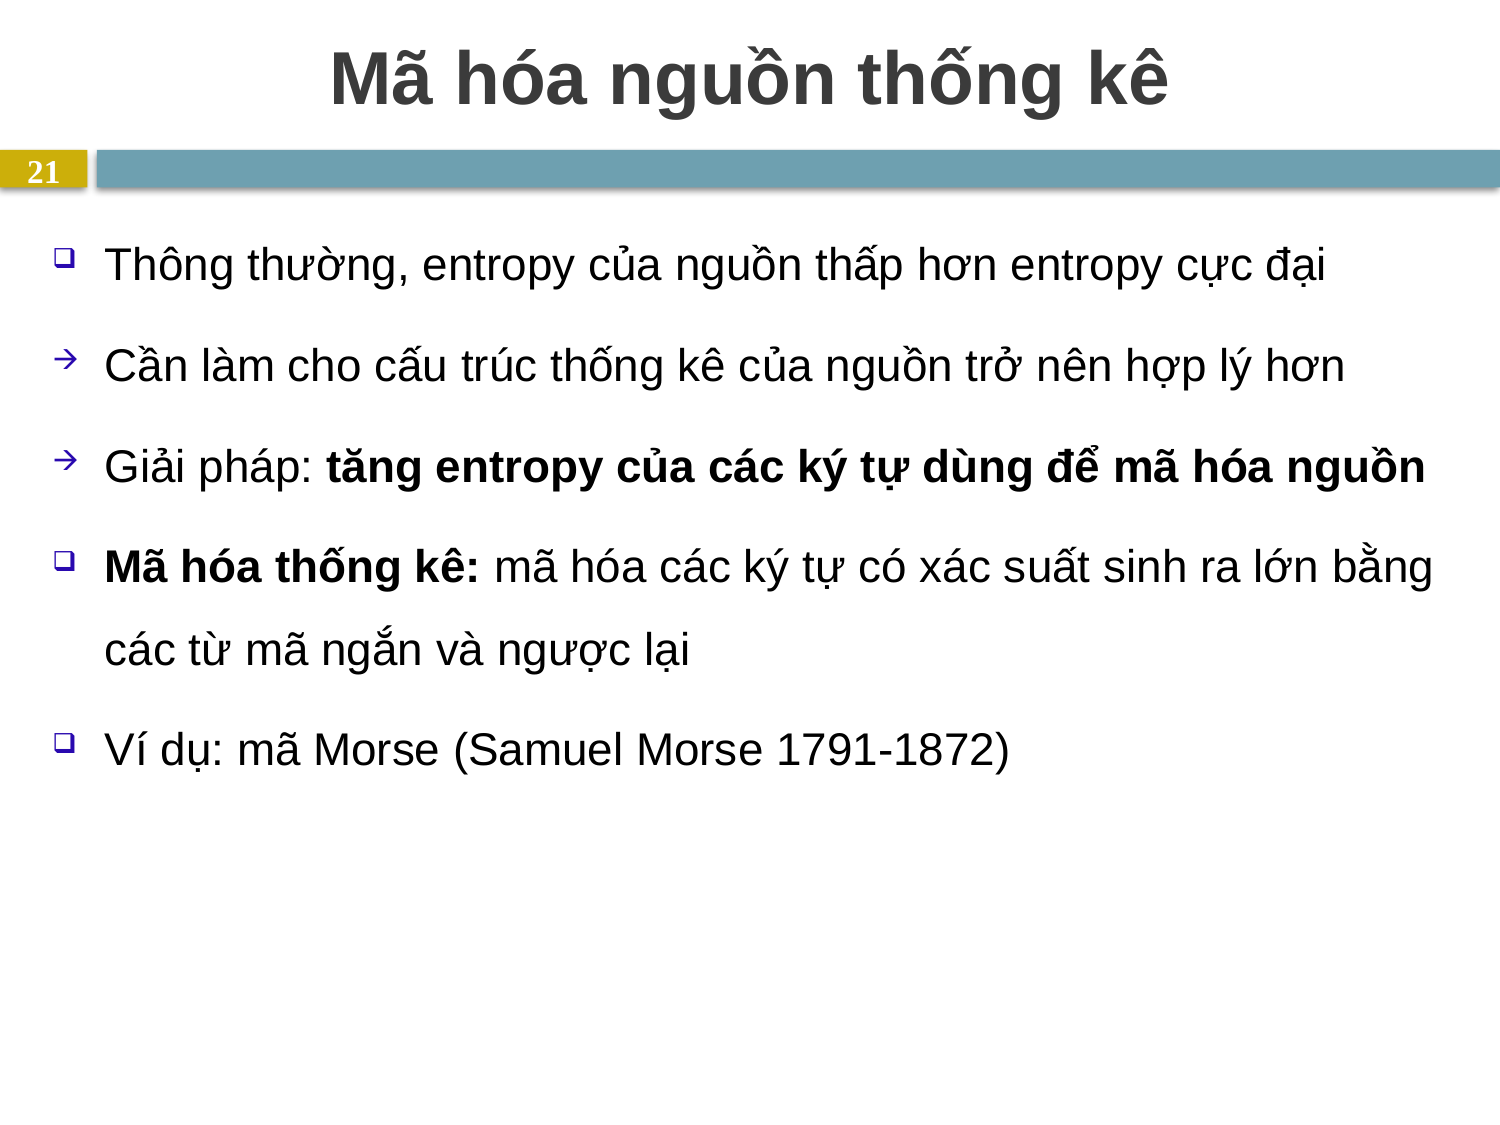

# Mã hóa nguồn thống kê
21
Thông thường, entropy của nguồn thấp hơn entropy cực đại
Cần làm cho cấu trúc thống kê của nguồn trở nên hợp lý hơn
Giải pháp: tăng entropy của các ký tự dùng để mã hóa nguồn
Mã hóa thống kê: mã hóa các ký tự có xác suất sinh ra lớn bằng các từ mã ngắn và ngược lại
Ví dụ: mã Morse (Samuel Morse 1791-1872)